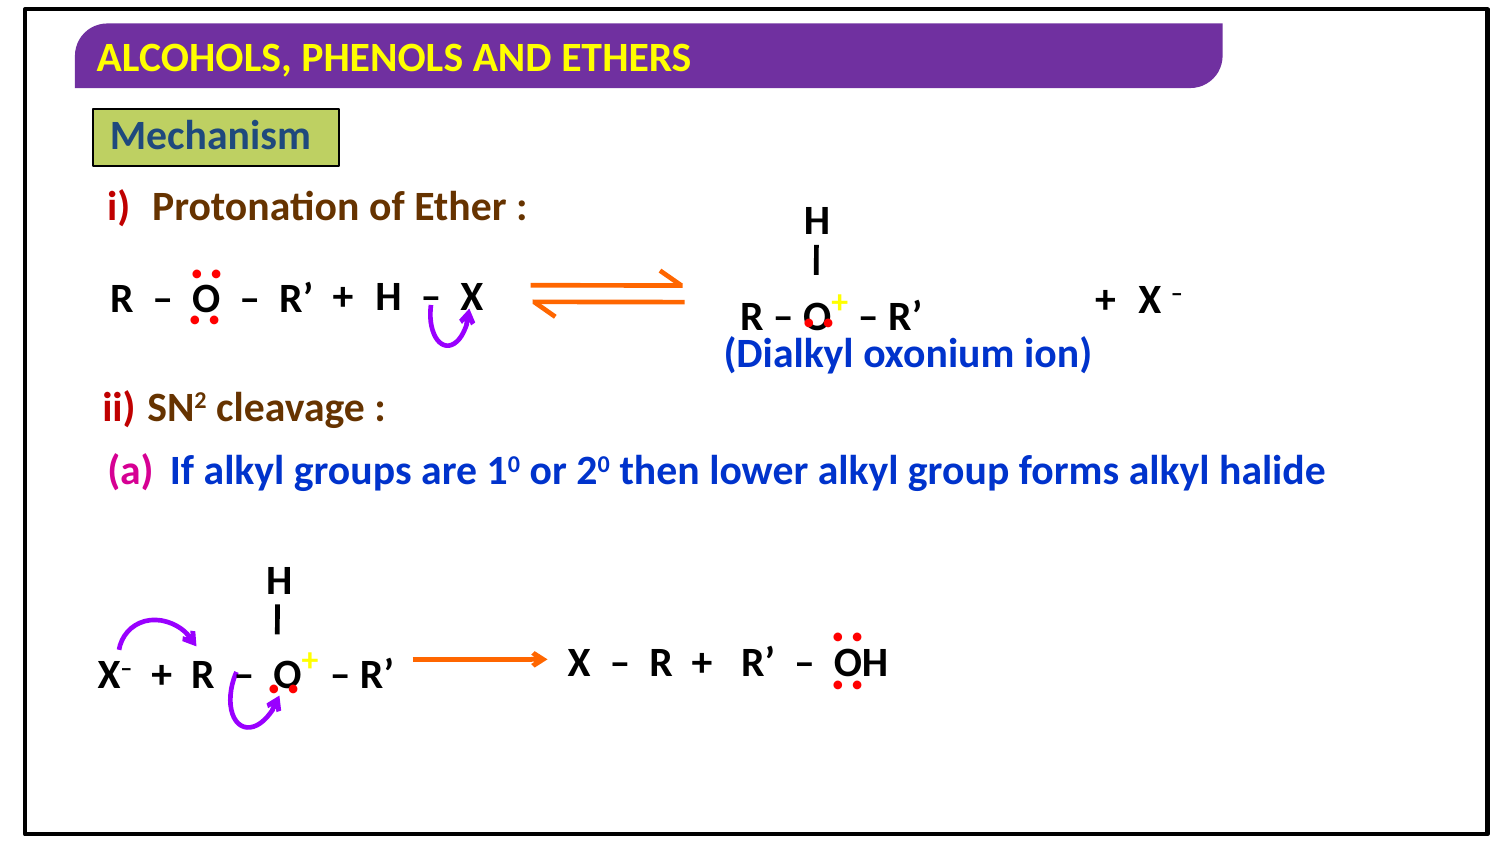

Mechanism

i)
Protonation of Ether :
H
R – O+ – R’
:
:
R  –  O  –  R’
:
+
H  –  X
+
X –

(Dialkyl oxonium ion)
ii)
SN2 cleavage :
(a)
If alkyl groups are 10 or 20 then lower alkyl group forms alkyl halide
H
X–  +  R  –  O+ – R’
:
:
X  –  R  +   R’  –  OH
: